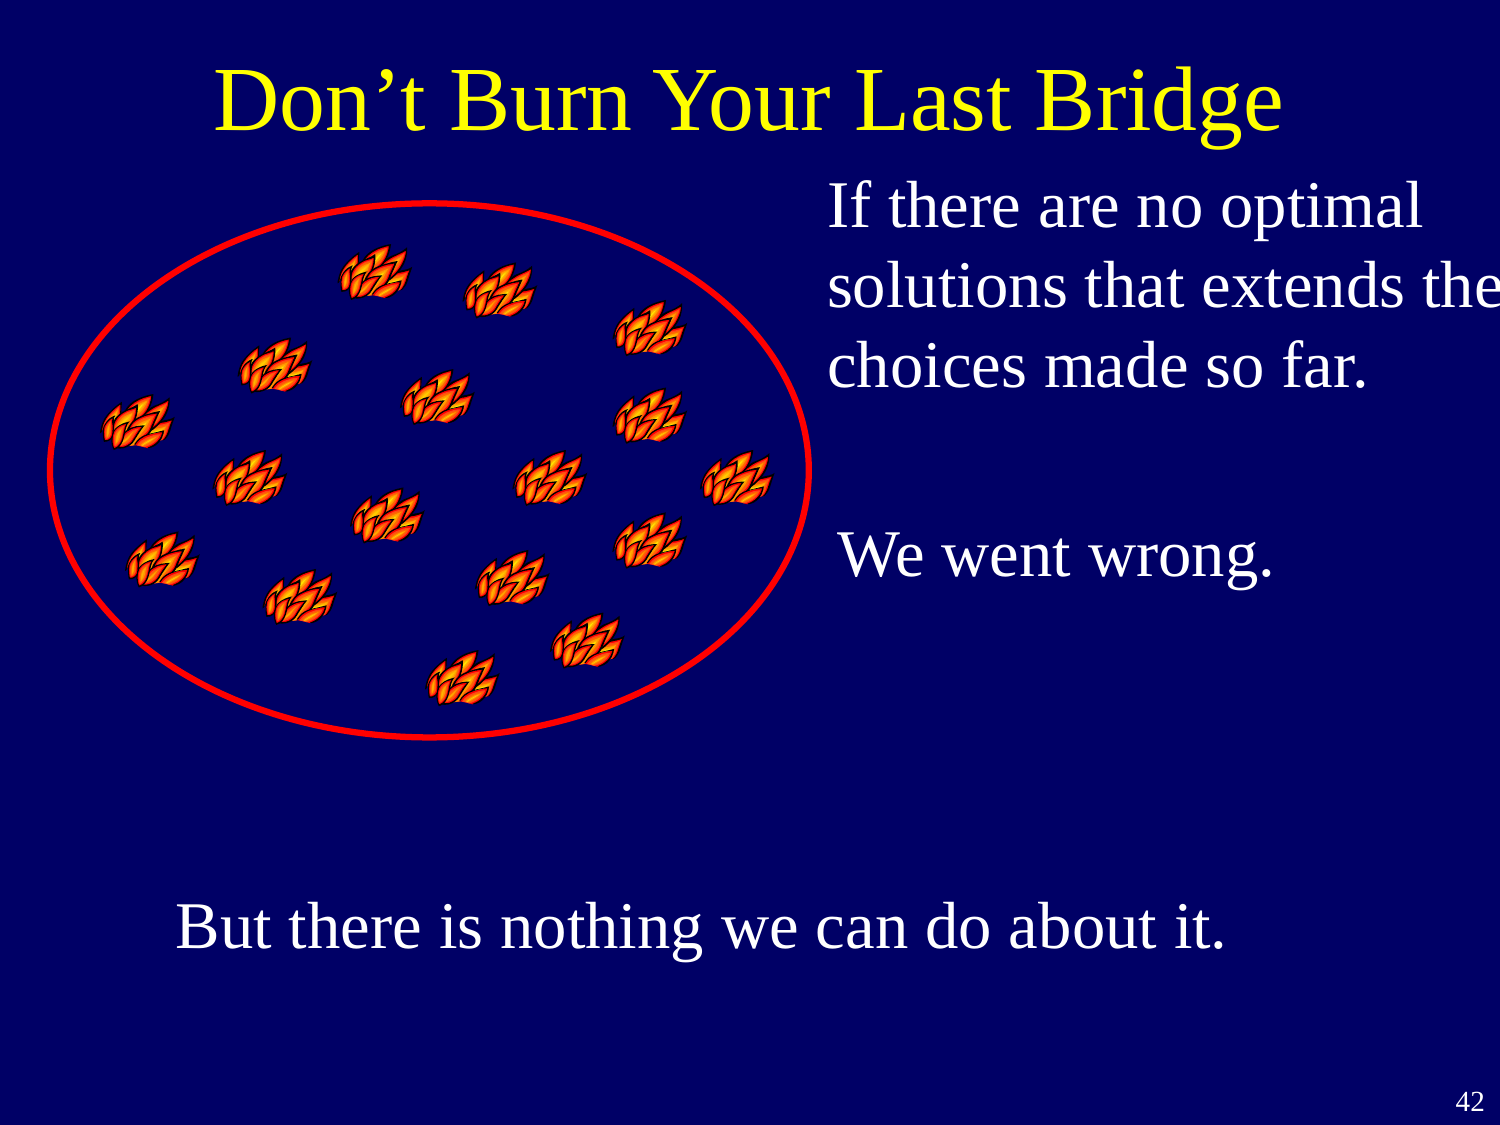

# Don’t Burn Your Last Bridge
If there are no optimal
solutions that extends the
choices made so far.

We went wrong.

But there is nothing we can do about it.